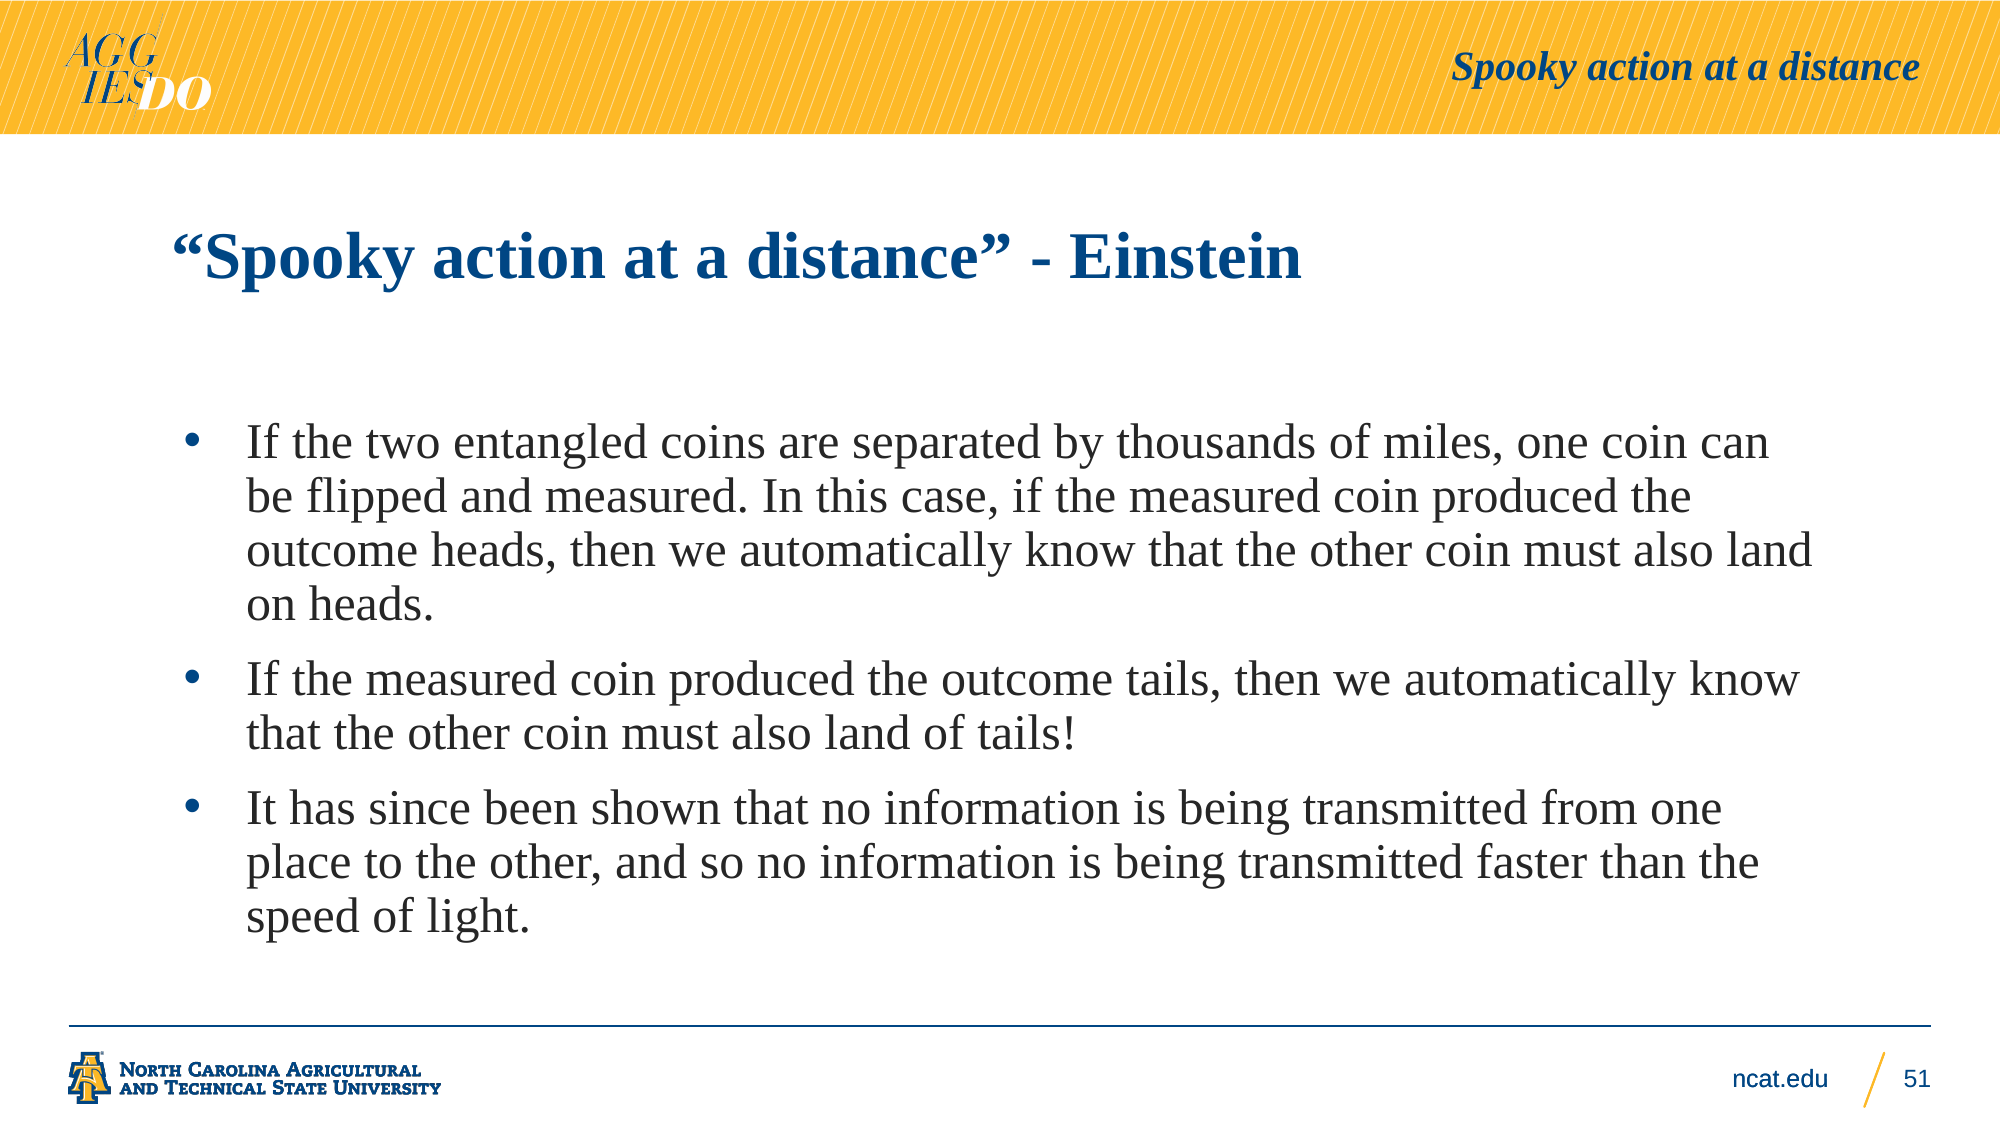

Spooky action at a distance
# “Spooky action at a distance” - Einstein

If the two entangled coins are separated by thousands of miles, one coin can be flipped and measured. In this case, if the measured coin produced the outcome heads, then we automatically know that the other coin must also land on heads.
If the measured coin produced the outcome tails, then we automatically know that the other coin must also land of tails!
It has since been shown that no information is being transmitted from one place to the other, and so no information is being transmitted faster than the speed of light.

51